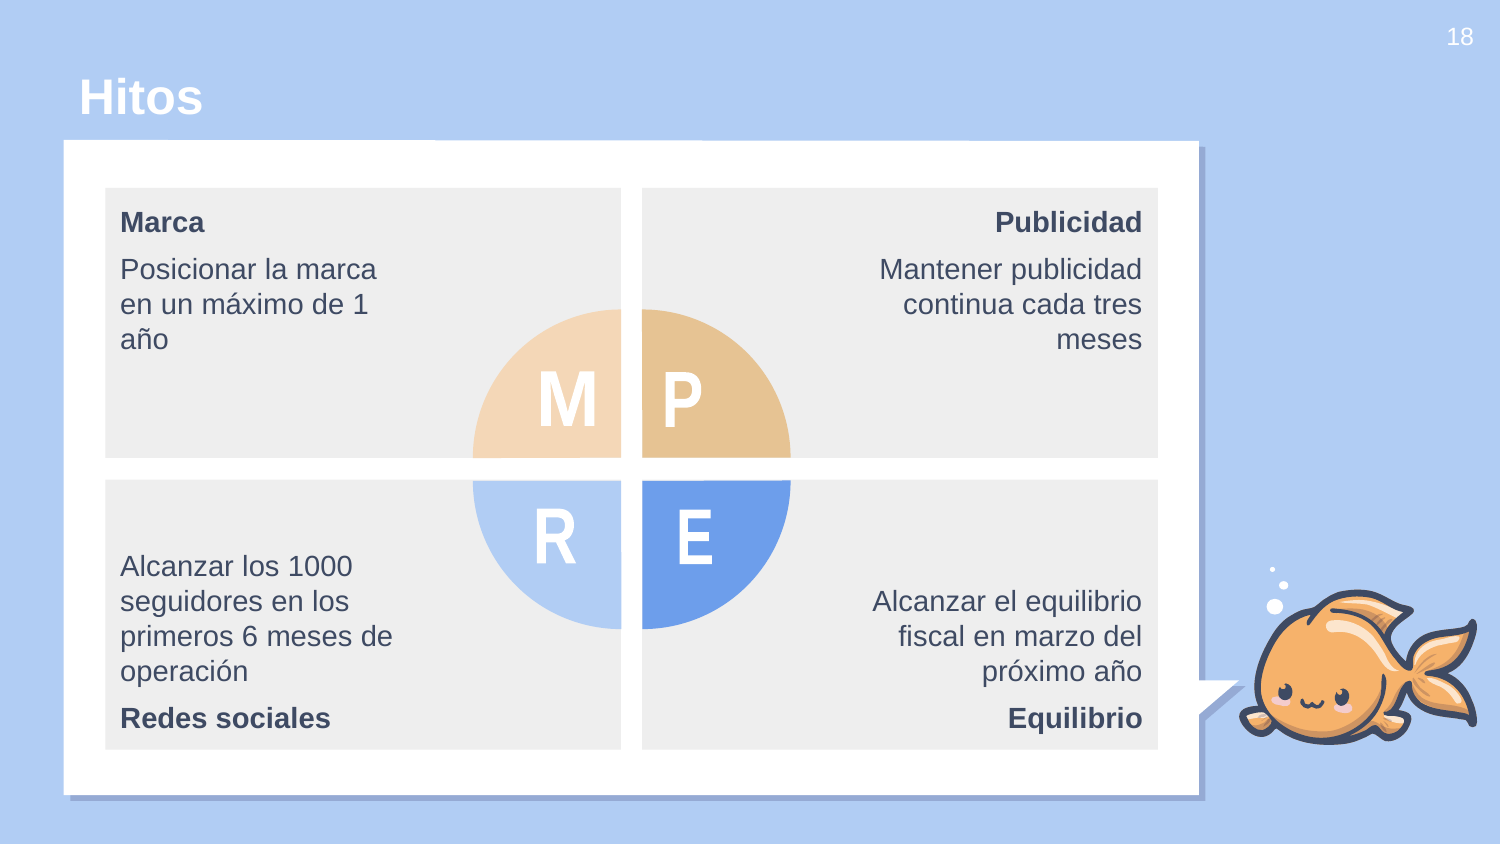

# Hitos
18
Marca
Posicionar la marca en un máximo de 1 año
Publicidad
Mantener publicidad continua cada tres meses

M
P

Alcanzar los 1000 seguidores en los primeros 6 meses de operación
Redes sociales
Alcanzar el equilibrio fiscal en marzo del próximo año
Equilibrio
R
E